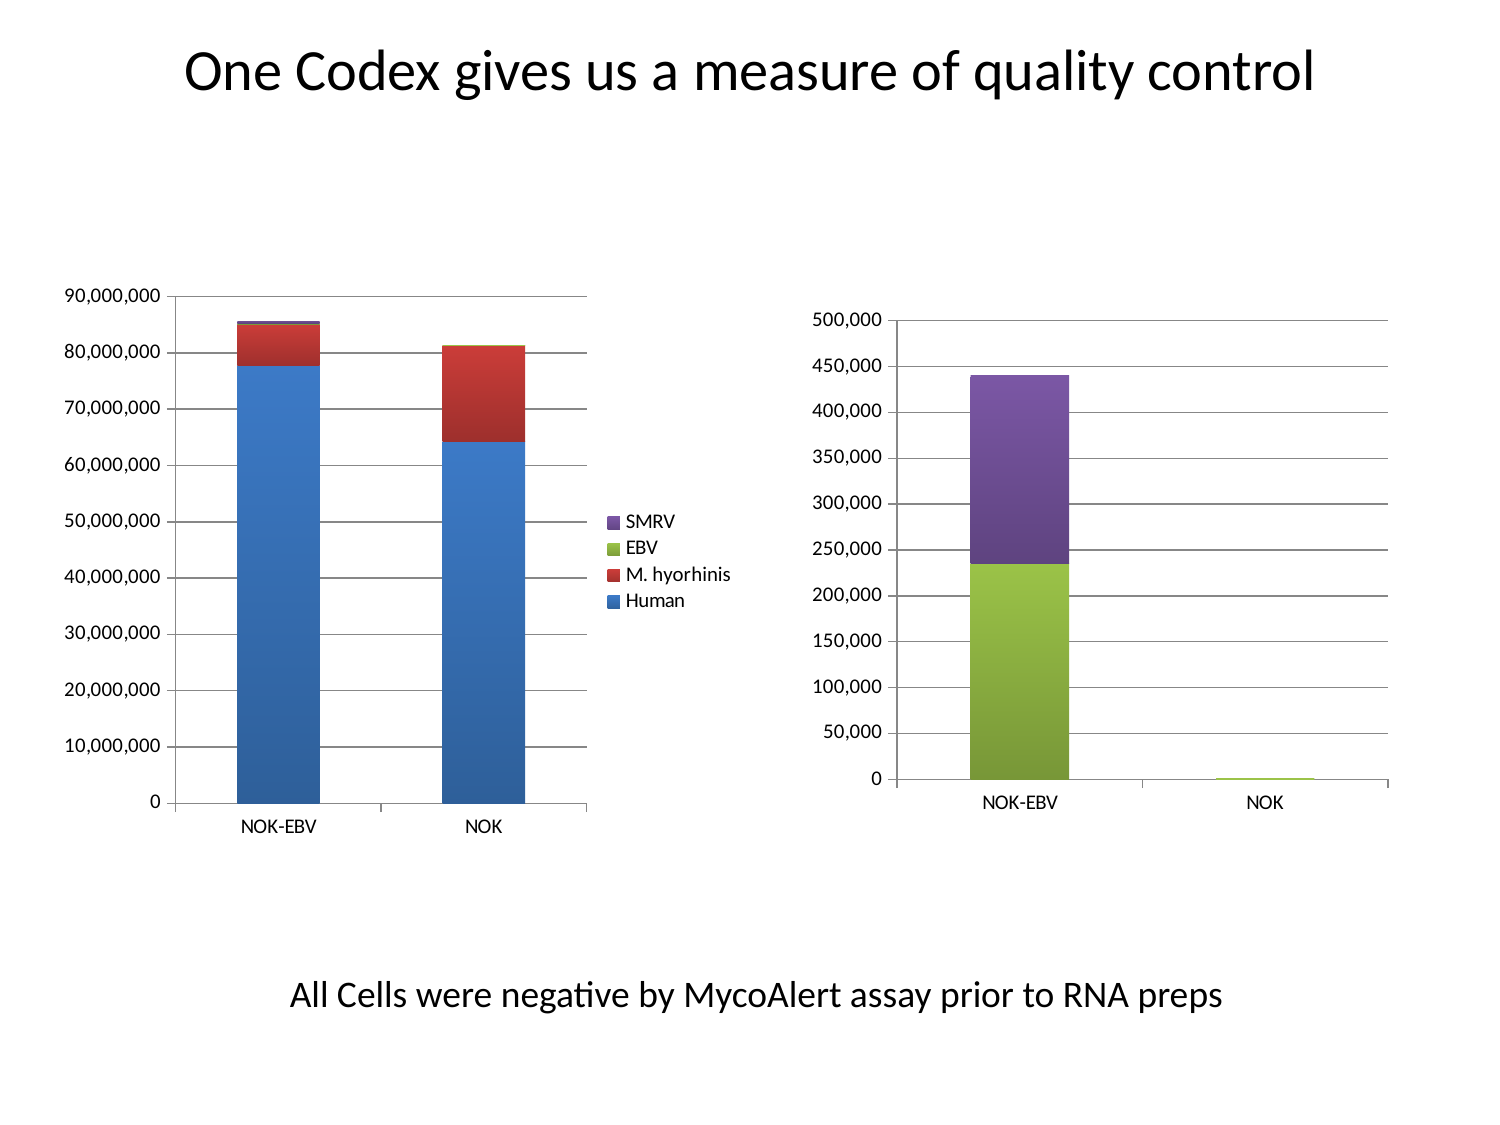

One Codex gives us a measure of quality control

### Chart

| Category |  |  |  |  |
|---|---|---|---|---|
| NOK-EBV | 77730116.0 | 7338231.0 | 235030.0 | 205476.0 |
| NOK | 64307524.0 | 16997814.0 | 402.0 | 0.0 |

### Chart

| Category |  |  |
|---|---|---|
| NOK-EBV | 235030.0 | 205476.0 |
| NOK | 402.0 | 0.0 |
All Cells were negative by MycoAlert assay prior to RNA preps